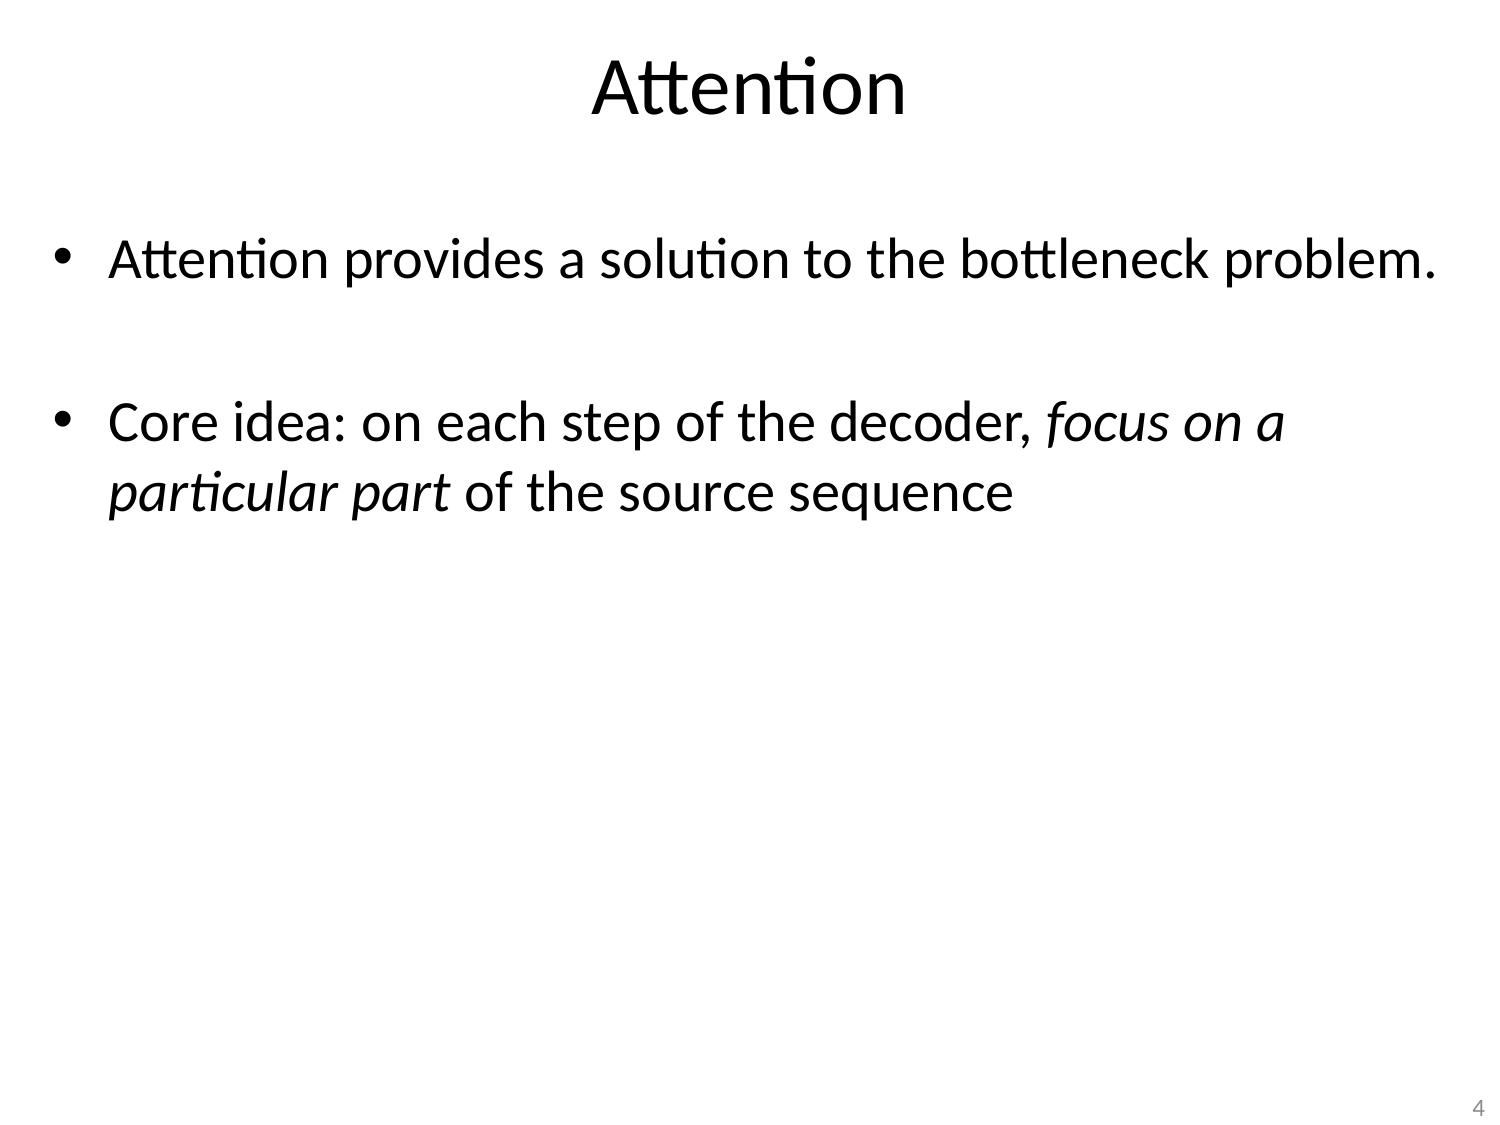

# Attention
Attention provides a solution to the bottleneck problem.

Core idea: on each step of the decoder, focus on a particular part of the source sequence
4